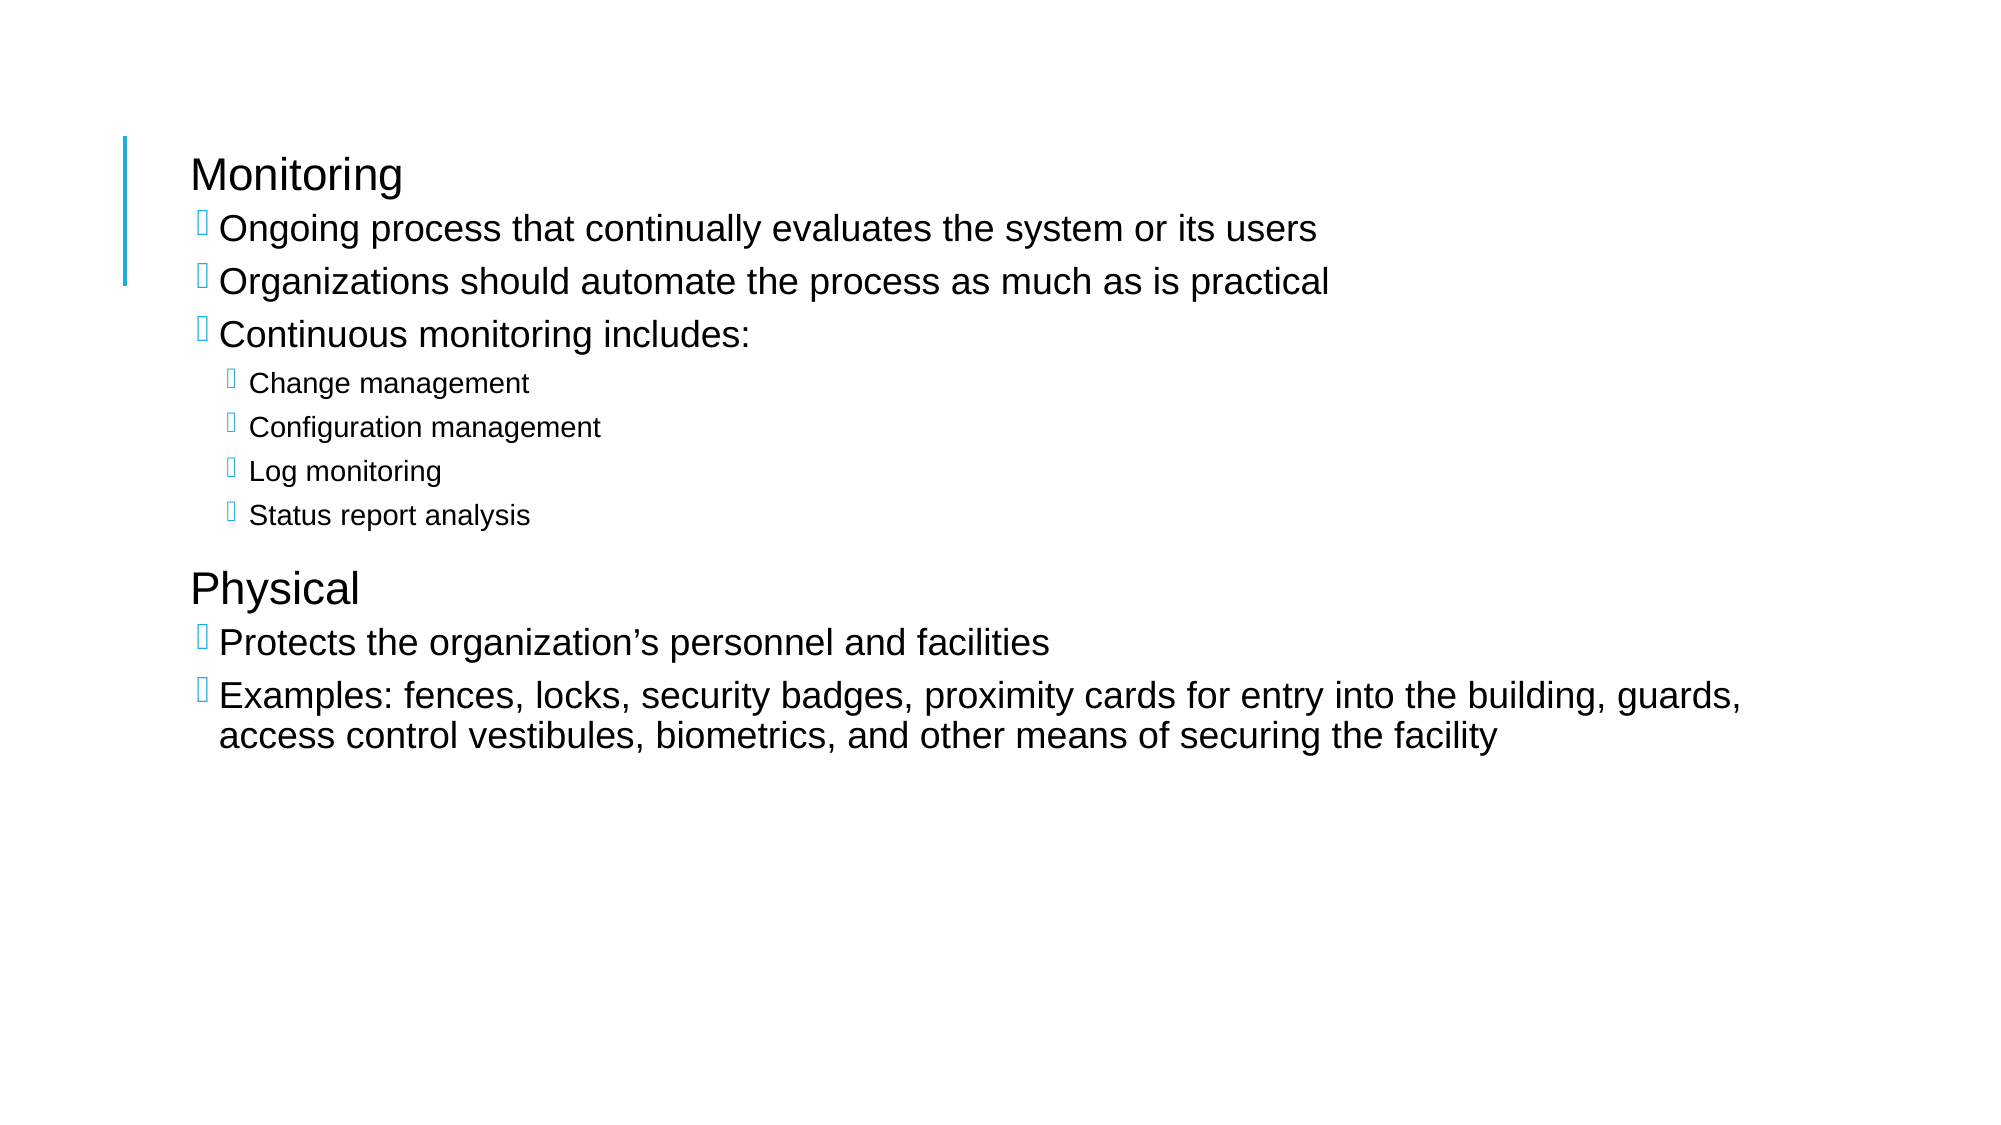

Monitoring
Ongoing process that continually evaluates the system or its users
Organizations should automate the process as much as is practical
Continuous monitoring includes:
Change management
Configuration management
Log monitoring
Status report analysis
Physical
Protects the organization’s personnel and facilities
Examples: fences, locks, security badges, proximity cards for entry into the building, guards, access control vestibules, biometrics, and other means of securing the facility